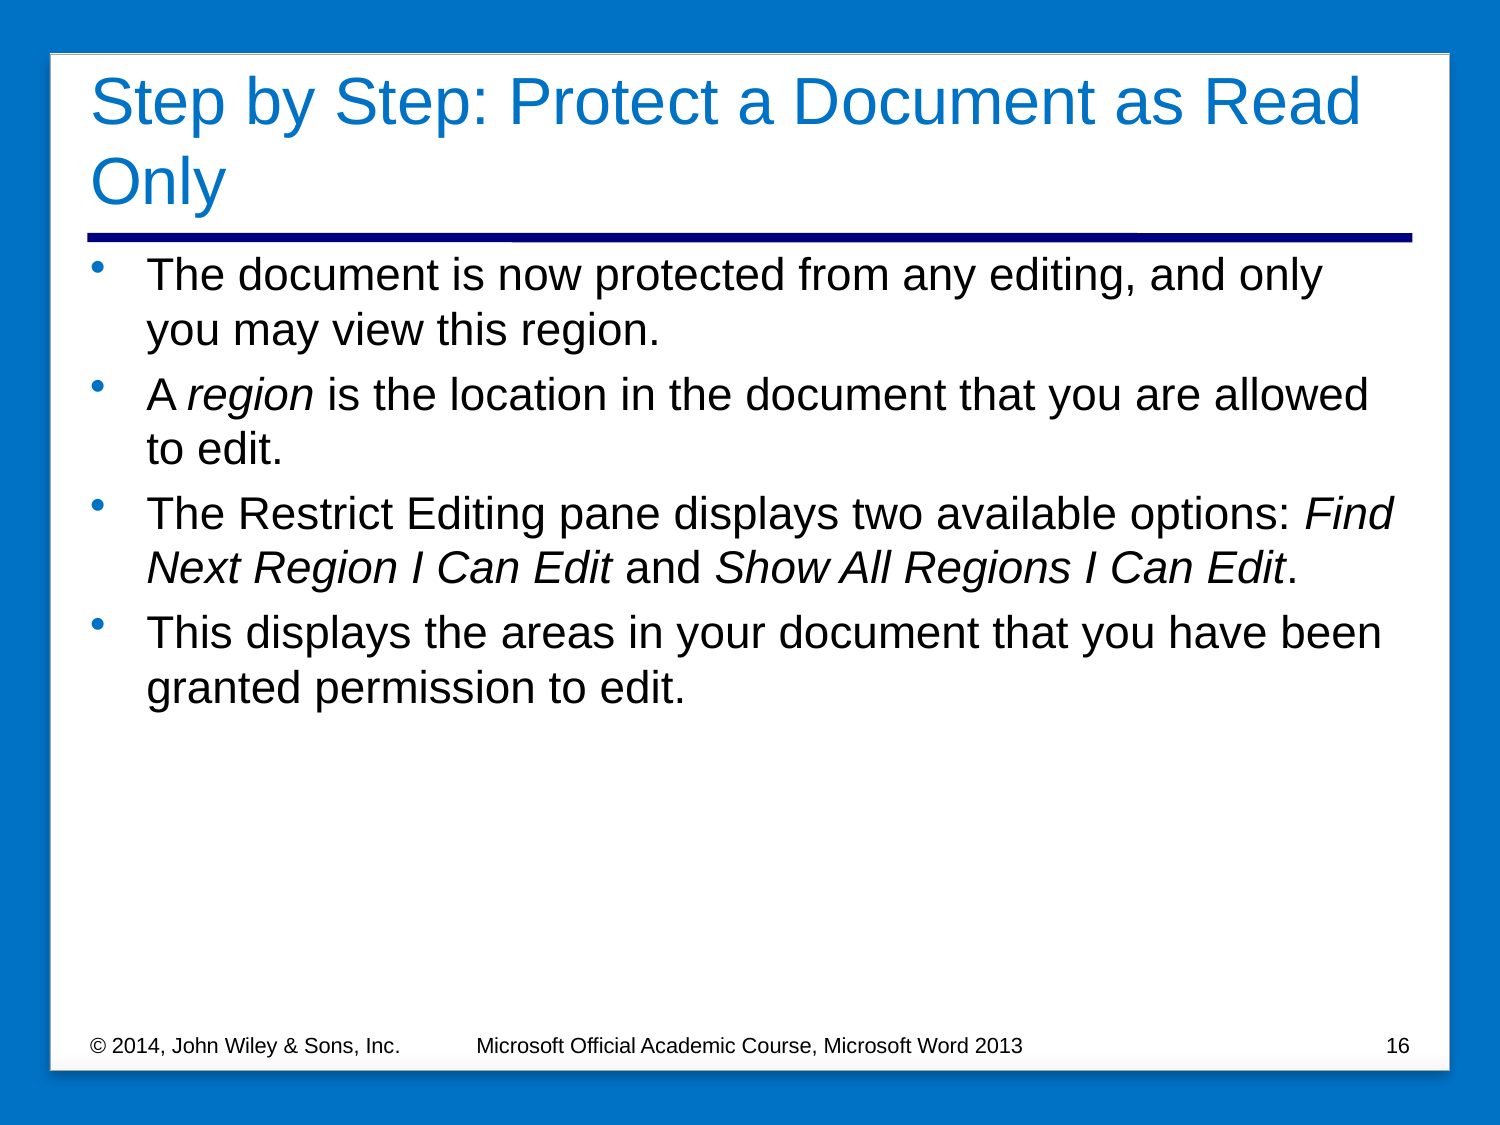

# Step by Step: Protect a Document as Read Only
The document is now protected from any editing, and only you may view this region.
A region is the location in the document that you are allowed to edit.
The Restrict Editing pane displays two available options: Find Next Region I Can Edit and Show All Regions I Can Edit.
This displays the areas in your document that you have been granted permission to edit.
© 2014, John Wiley & Sons, Inc.
Microsoft Official Academic Course, Microsoft Word 2013
16